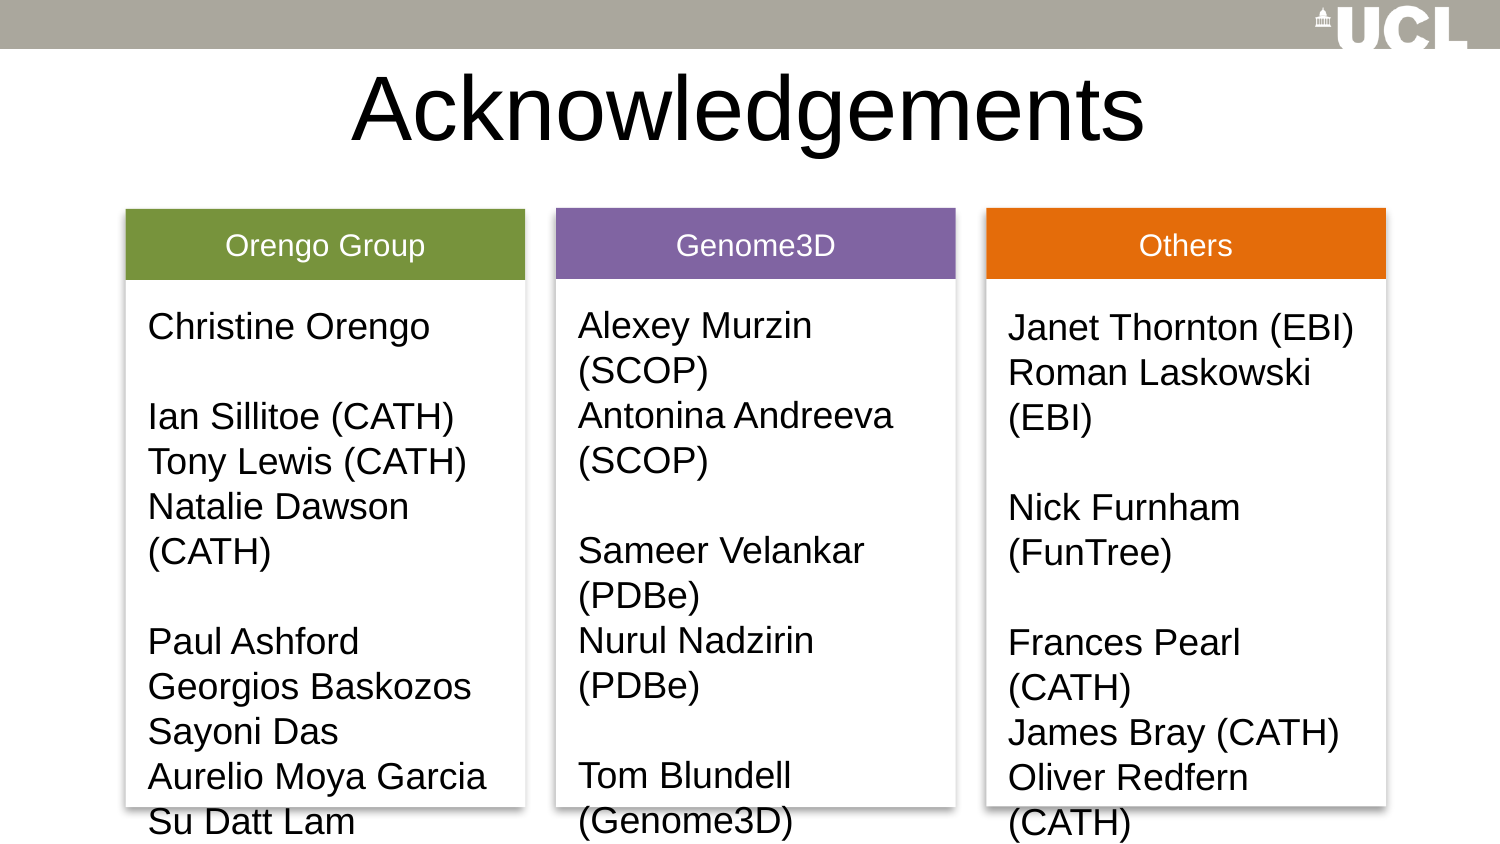

# Acknowledgements

Others
Genome3D

Orengo Group
Alexey Murzin (SCOP)
Antonina Andreeva (SCOP)

Sameer Velankar (PDBe)
Nurul Nadzirin (PDBe)

Tom Blundell (Genome3D)
Julian Gough (Genome3D)
David Jones (Genome3D)
Mike Sternberg (Genome3D)

Christine Orengo

Ian Sillitoe (CATH)
Tony Lewis (CATH)
Natalie Dawson (CATH)

Paul Ashford
Georgios Baskozos
Sayoni Das
Aurelio Moya Garcia
Su Datt Lam
Dave Lee
Jon Lees
Millie Pang
Janet Thornton (EBI)
Roman Laskowski (EBI)

Nick Furnham (FunTree)

Frances Pearl (CATH)
James Bray (CATH)
Oliver Redfern (CATH)
Alison Cuff (CATH)

BBSRC
Wellcome Trust